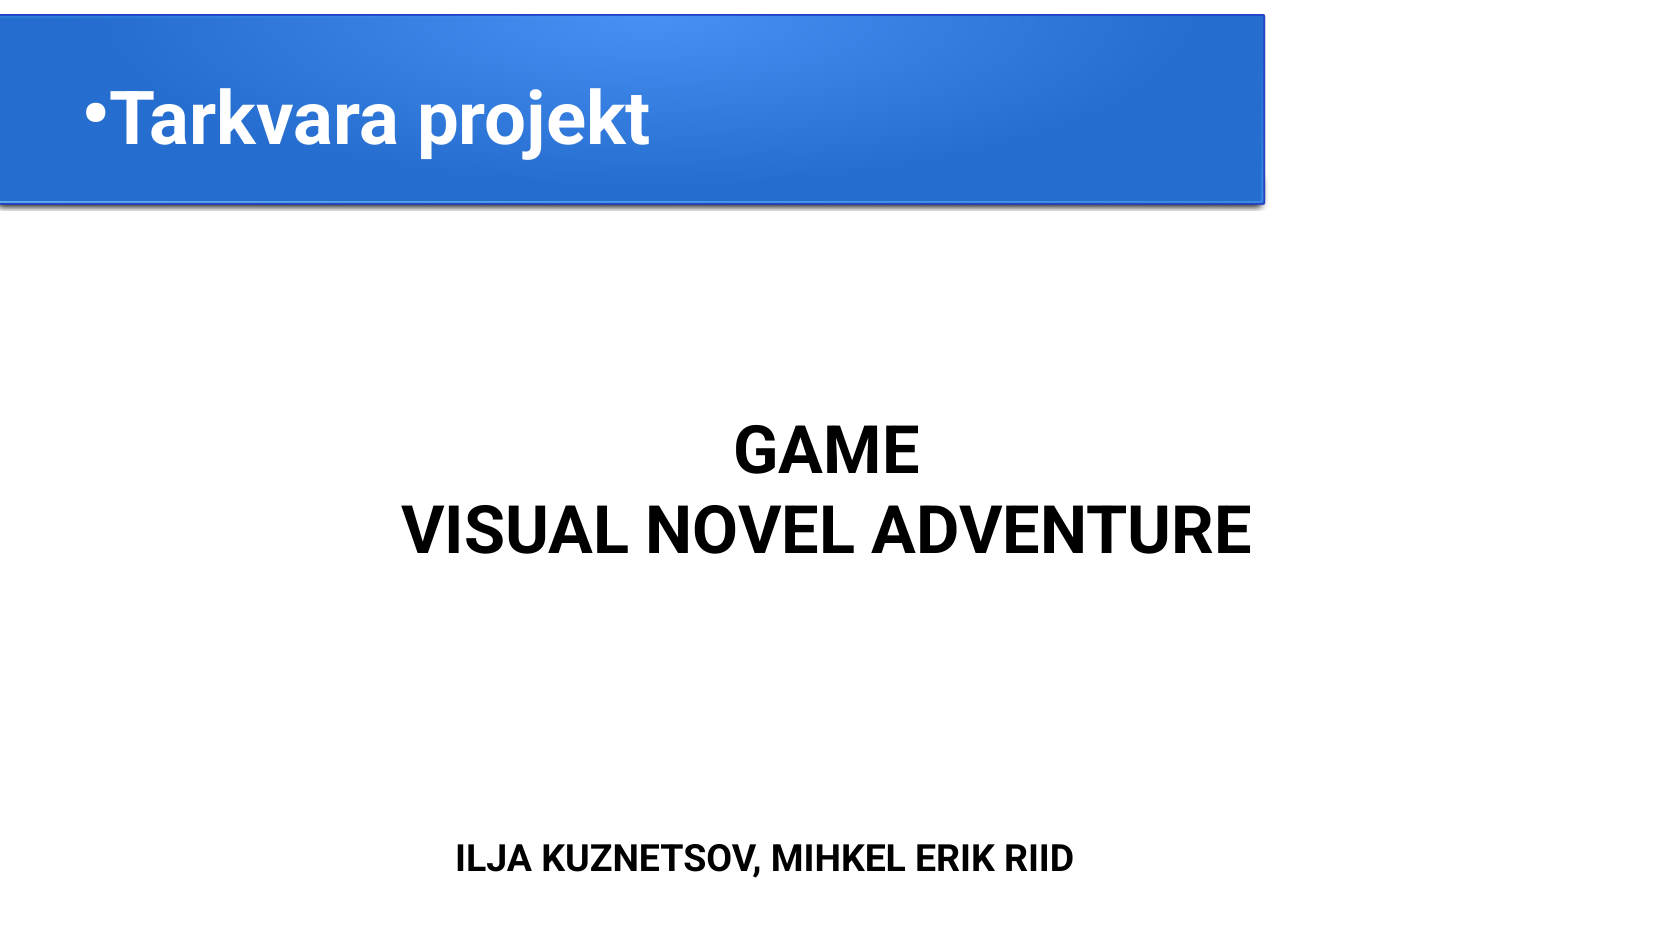

Tarkvara projekt
GAME
VISUAL NOVEL ADVENTURE
ILJA KUZNETSOV, MIHKEL ERIK RIID